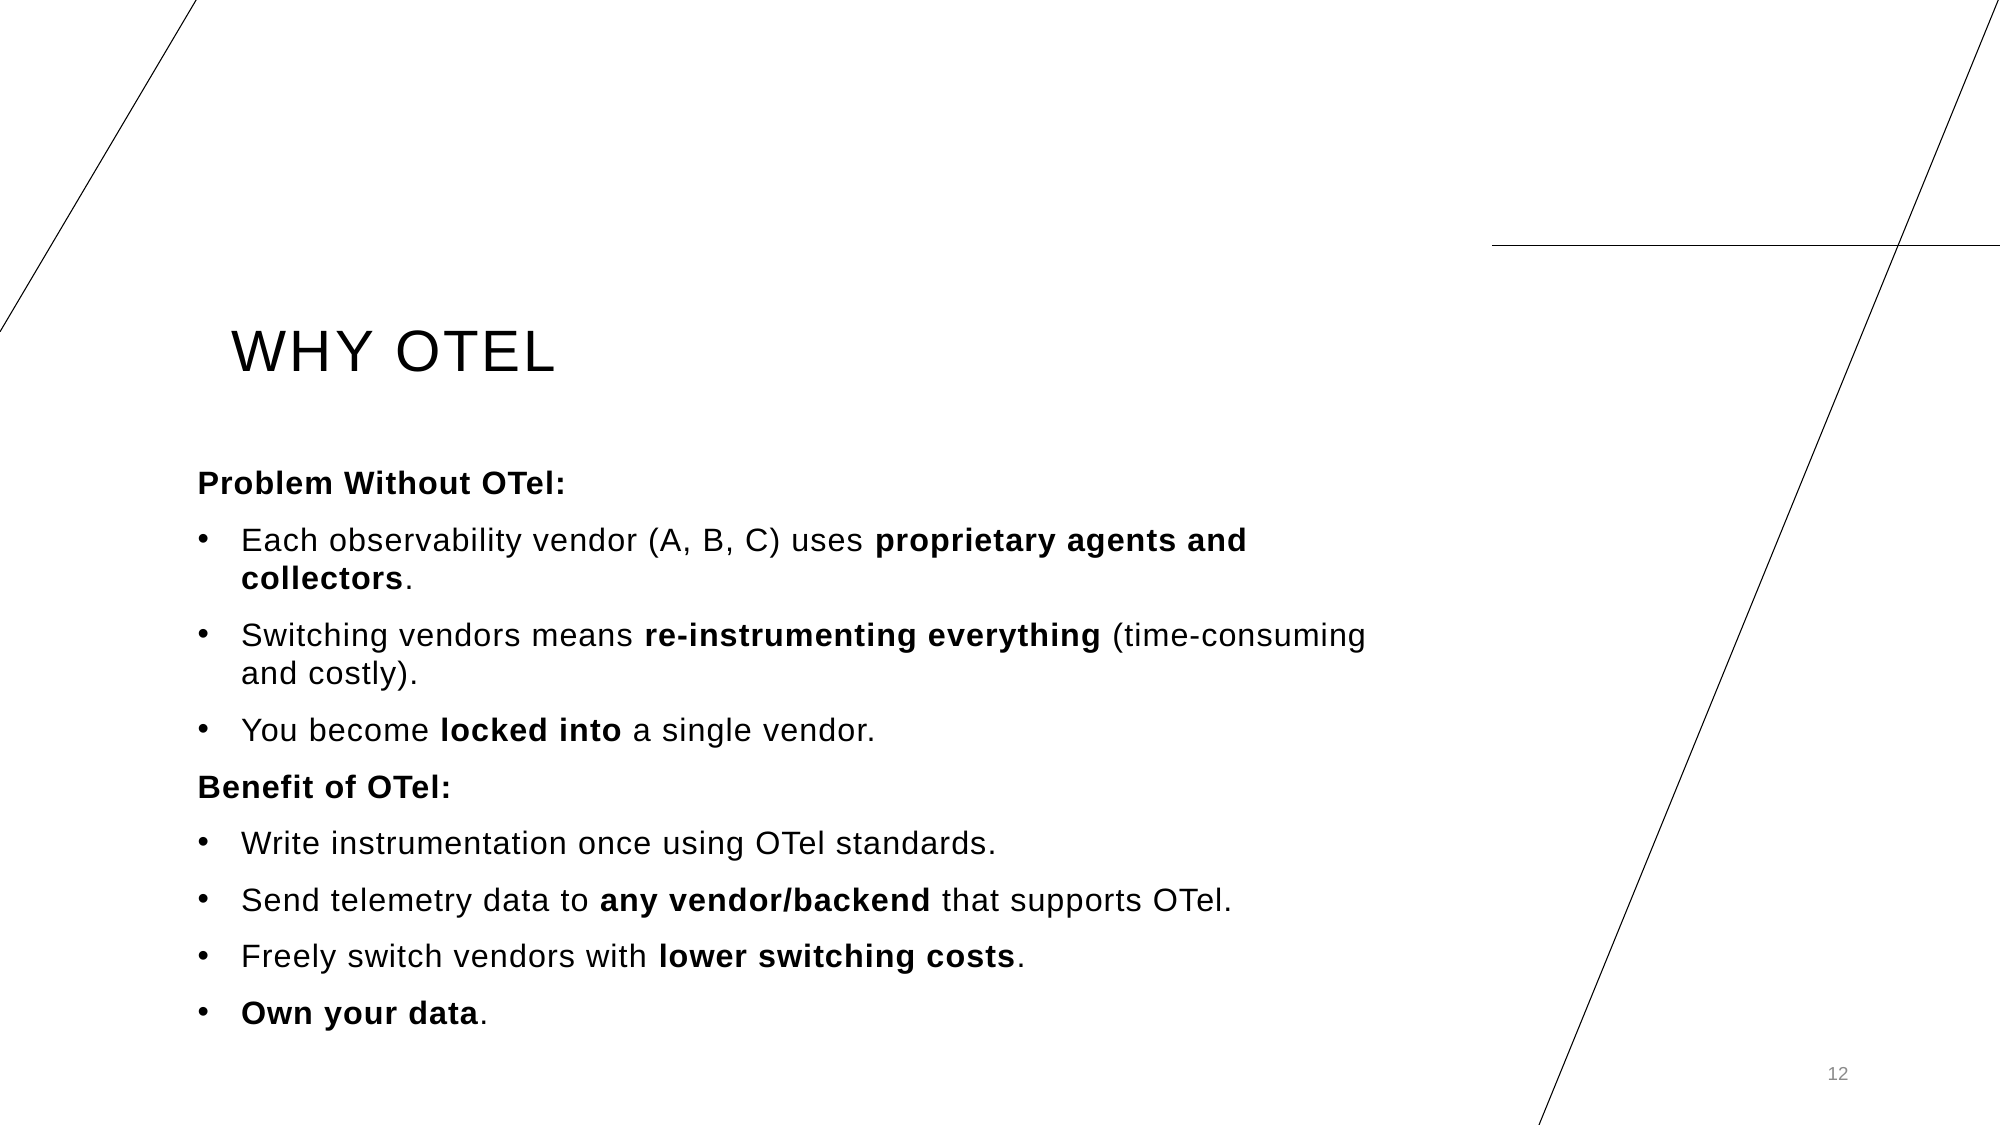

# Why Otel
Problem Without OTel:
Each observability vendor (A, B, C) uses proprietary agents and collectors.
Switching vendors means re-instrumenting everything (time-consuming and costly).
You become locked into a single vendor.
Benefit of OTel:
Write instrumentation once using OTel standards.
Send telemetry data to any vendor/backend that supports OTel.
Freely switch vendors with lower switching costs.
Own your data.

12